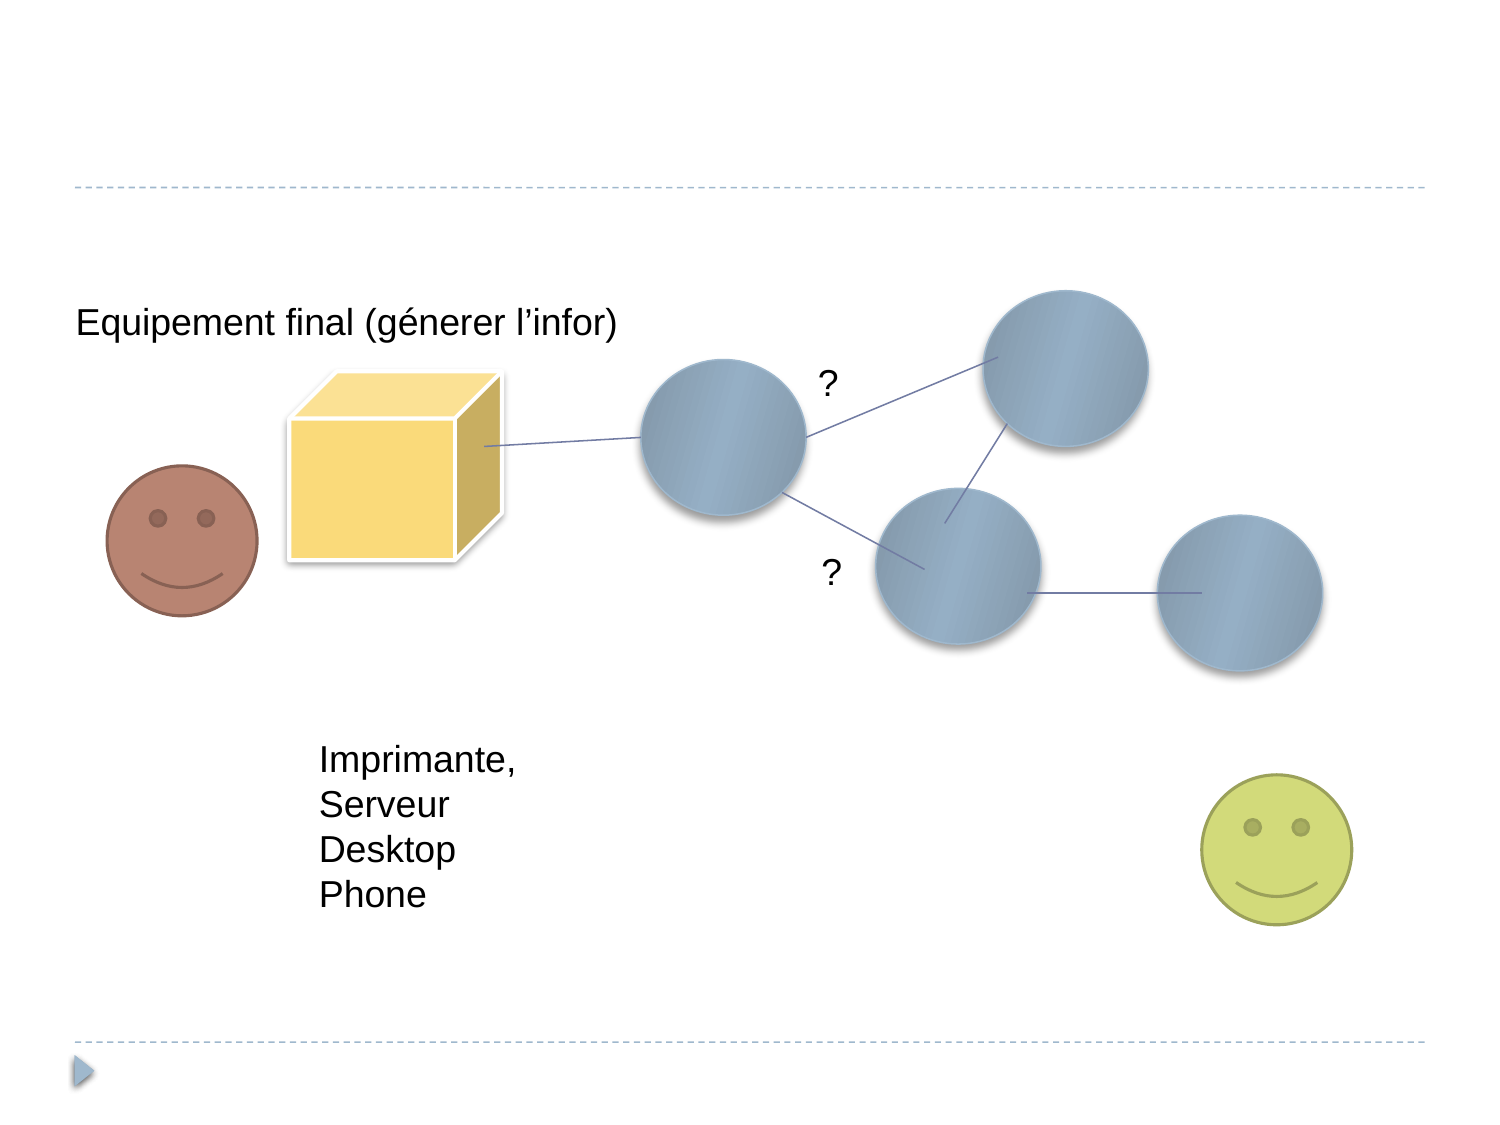

#
Equipement final (génerer l’infor)

?

?
Imprimante,
Serveur
Desktop
Phone